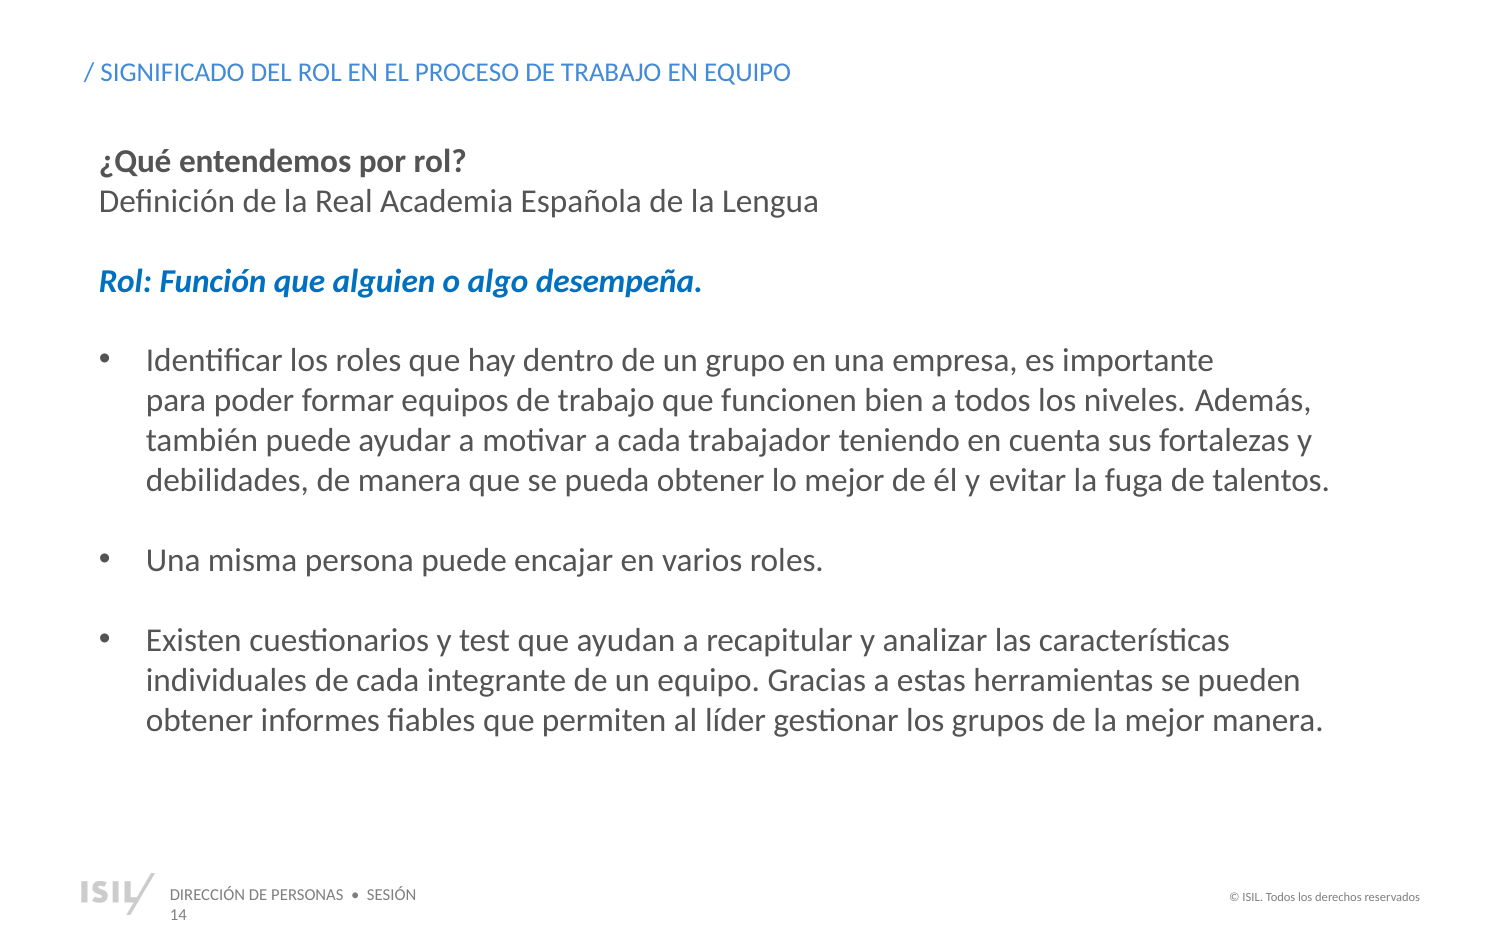

/ SIGNIFICADO DEL ROL EN EL PROCESO DE TRABAJO EN EQUIPO
¿Qué entendemos por rol?
Definición de la Real Academia Española de la Lengua

Rol: Función que alguien o algo desempeña.

Identificar los roles que hay dentro de un grupo en una empresa, es importante para poder formar equipos de trabajo que funcionen bien a todos los niveles. Además, también puede ayudar a motivar a cada trabajador teniendo en cuenta sus fortalezas y debilidades, de manera que se pueda obtener lo mejor de él y evitar la fuga de talentos.

Una misma persona puede encajar en varios roles.

Existen cuestionarios y test que ayudan a recapitular y analizar las características individuales de cada integrante de un equipo. Gracias a estas herramientas se pueden obtener informes fiables que permiten al líder gestionar los grupos de la mejor manera.